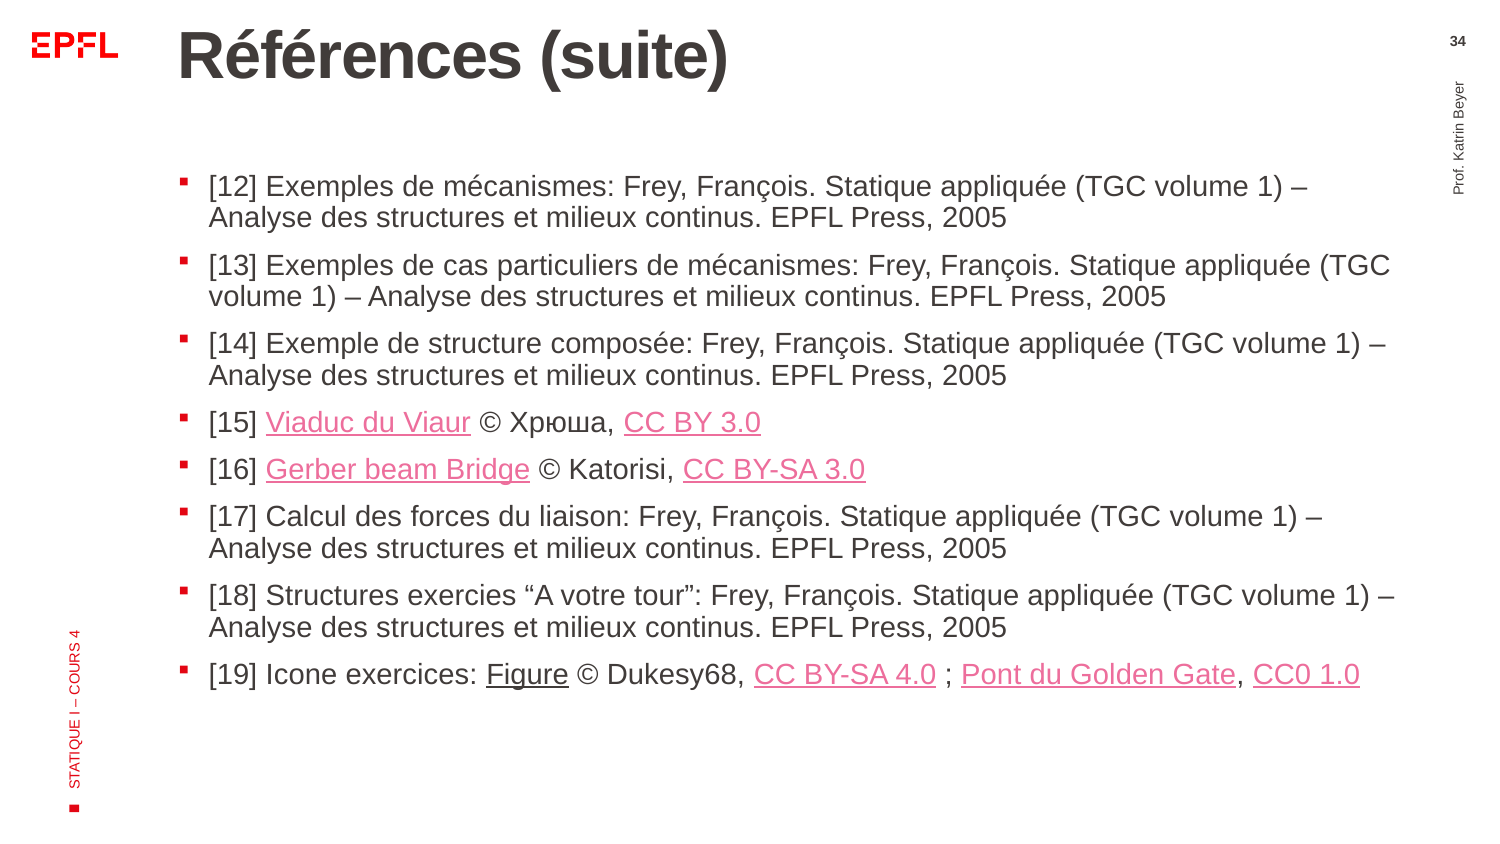

# Références (suite)
34
[12] Exemples de mécanismes: Frey, François. Statique appliquée (TGC volume 1) – Analyse des structures et milieux continus. EPFL Press, 2005
[13] Exemples de cas particuliers de mécanismes: Frey, François. Statique appliquée (TGC volume 1) – Analyse des structures et milieux continus. EPFL Press, 2005
[14] Exemple de structure composée: Frey, François. Statique appliquée (TGC volume 1) – Analyse des structures et milieux continus. EPFL Press, 2005
[15] Viaduc du Viaur © Хрюша, CC BY 3.0
[16] Gerber beam Bridge © Katorisi, CC BY-SA 3.0
[17] Calcul des forces du liaison: Frey, François. Statique appliquée (TGC volume 1) – Analyse des structures et milieux continus. EPFL Press, 2005
[18] Structures exercies “A votre tour”: Frey, François. Statique appliquée (TGC volume 1) – Analyse des structures et milieux continus. EPFL Press, 2005
[19] Icone exercices: Figure © Dukesy68, CC BY-SA 4.0 ; Pont du Golden Gate, CC0 1.0

Prof. Katrin Beyer
STATIQUE I – COURS 4